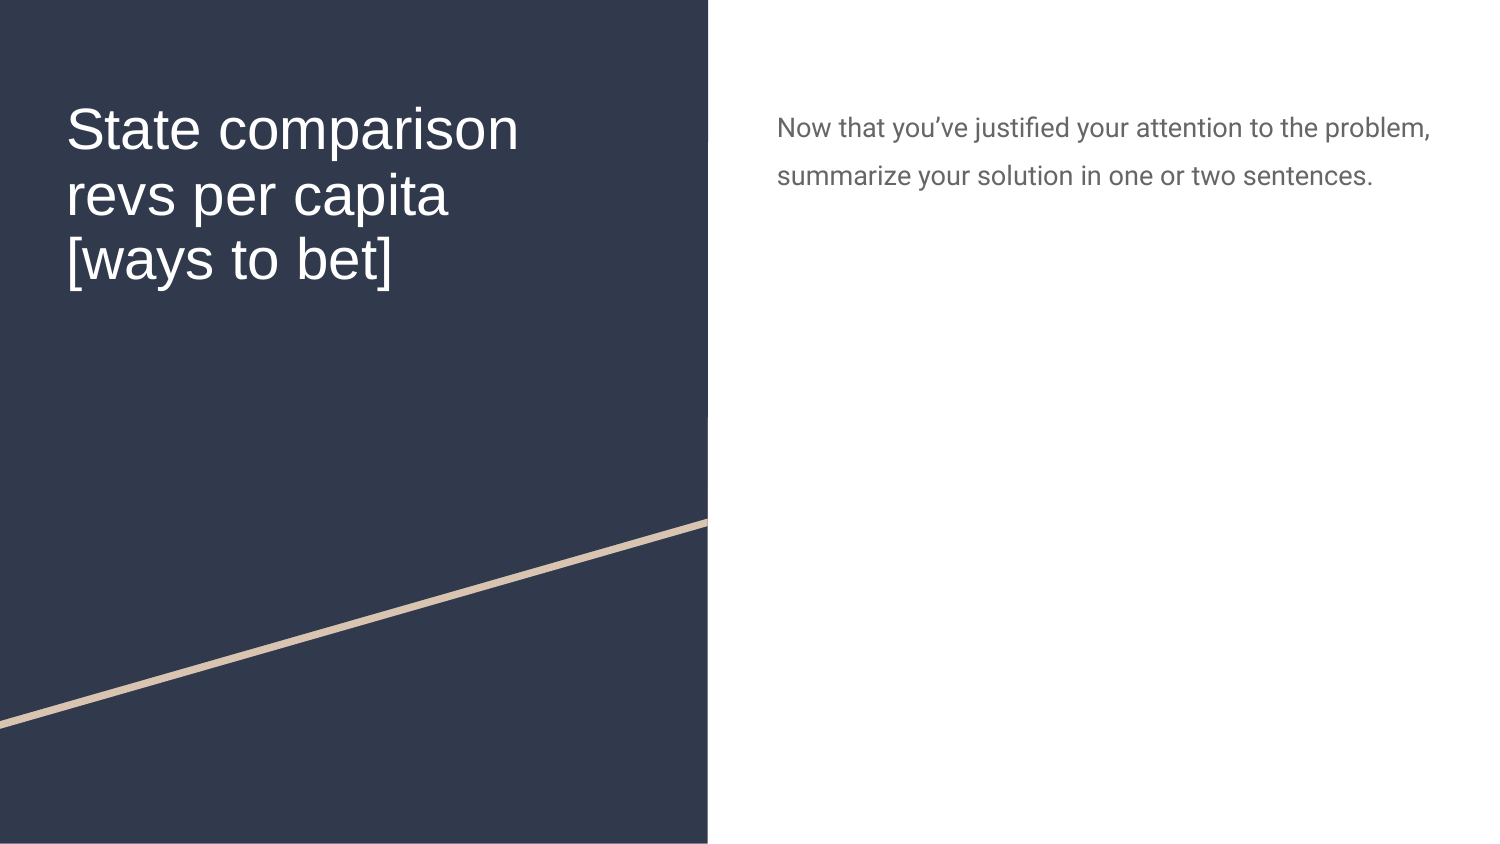

# State comparison revs per capita [ways to bet]
Now that you’ve justified your attention to the problem, summarize your solution in one or two sentences.